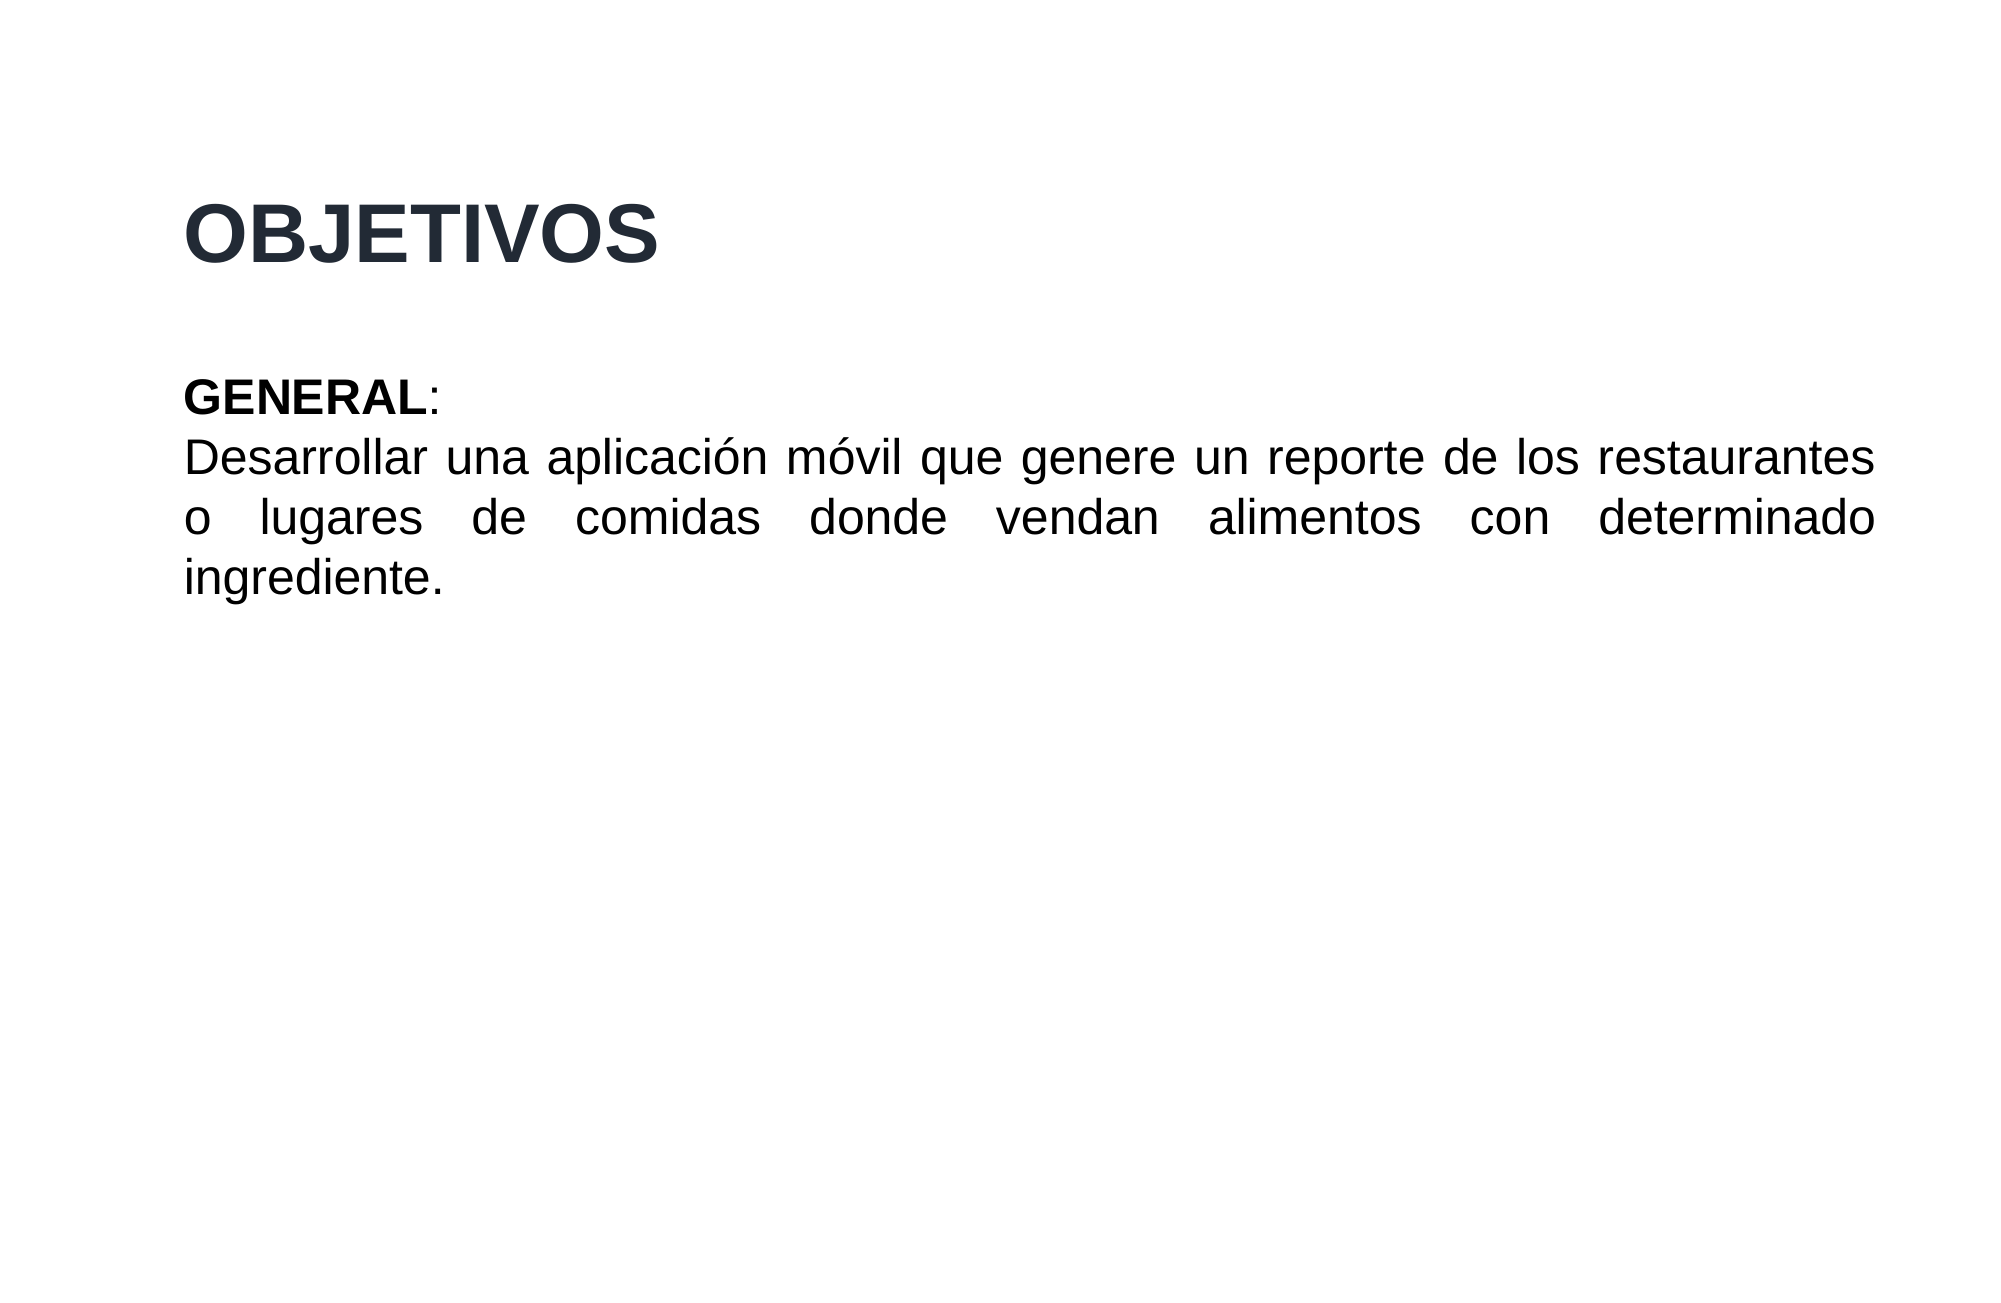

OBJETIVOS
GENERAL:
Desarrollar una aplicación móvil que genere un reporte de los restaurantes o lugares de comidas donde vendan alimentos con determinado ingrediente.

# TÍTULO